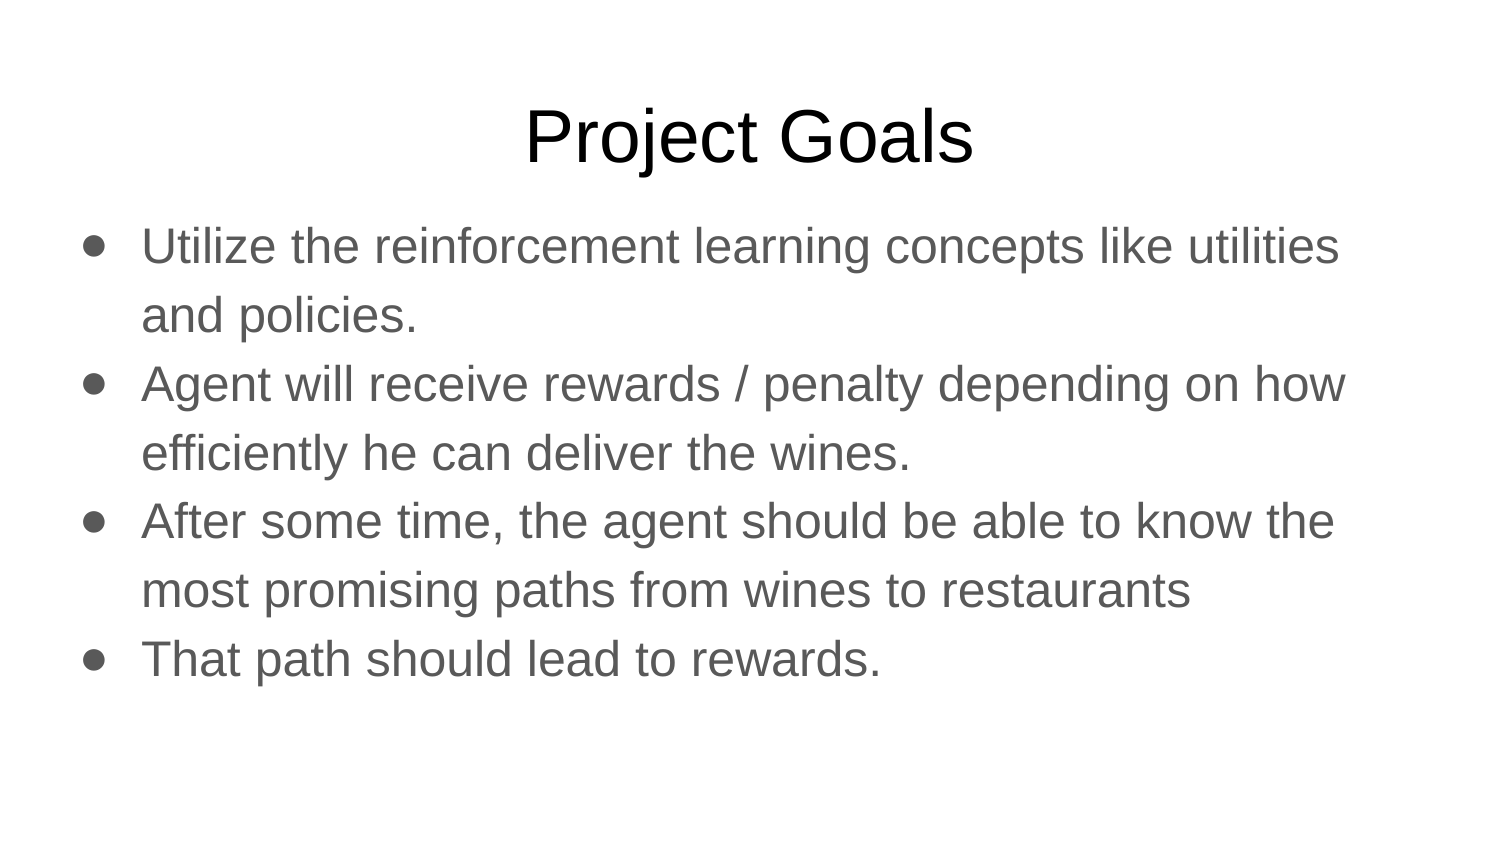

# Project Goals
Utilize the reinforcement learning concepts like utilities and policies.
Agent will receive rewards / penalty depending on how efficiently he can deliver the wines.
After some time, the agent should be able to know the most promising paths from wines to restaurants
That path should lead to rewards.